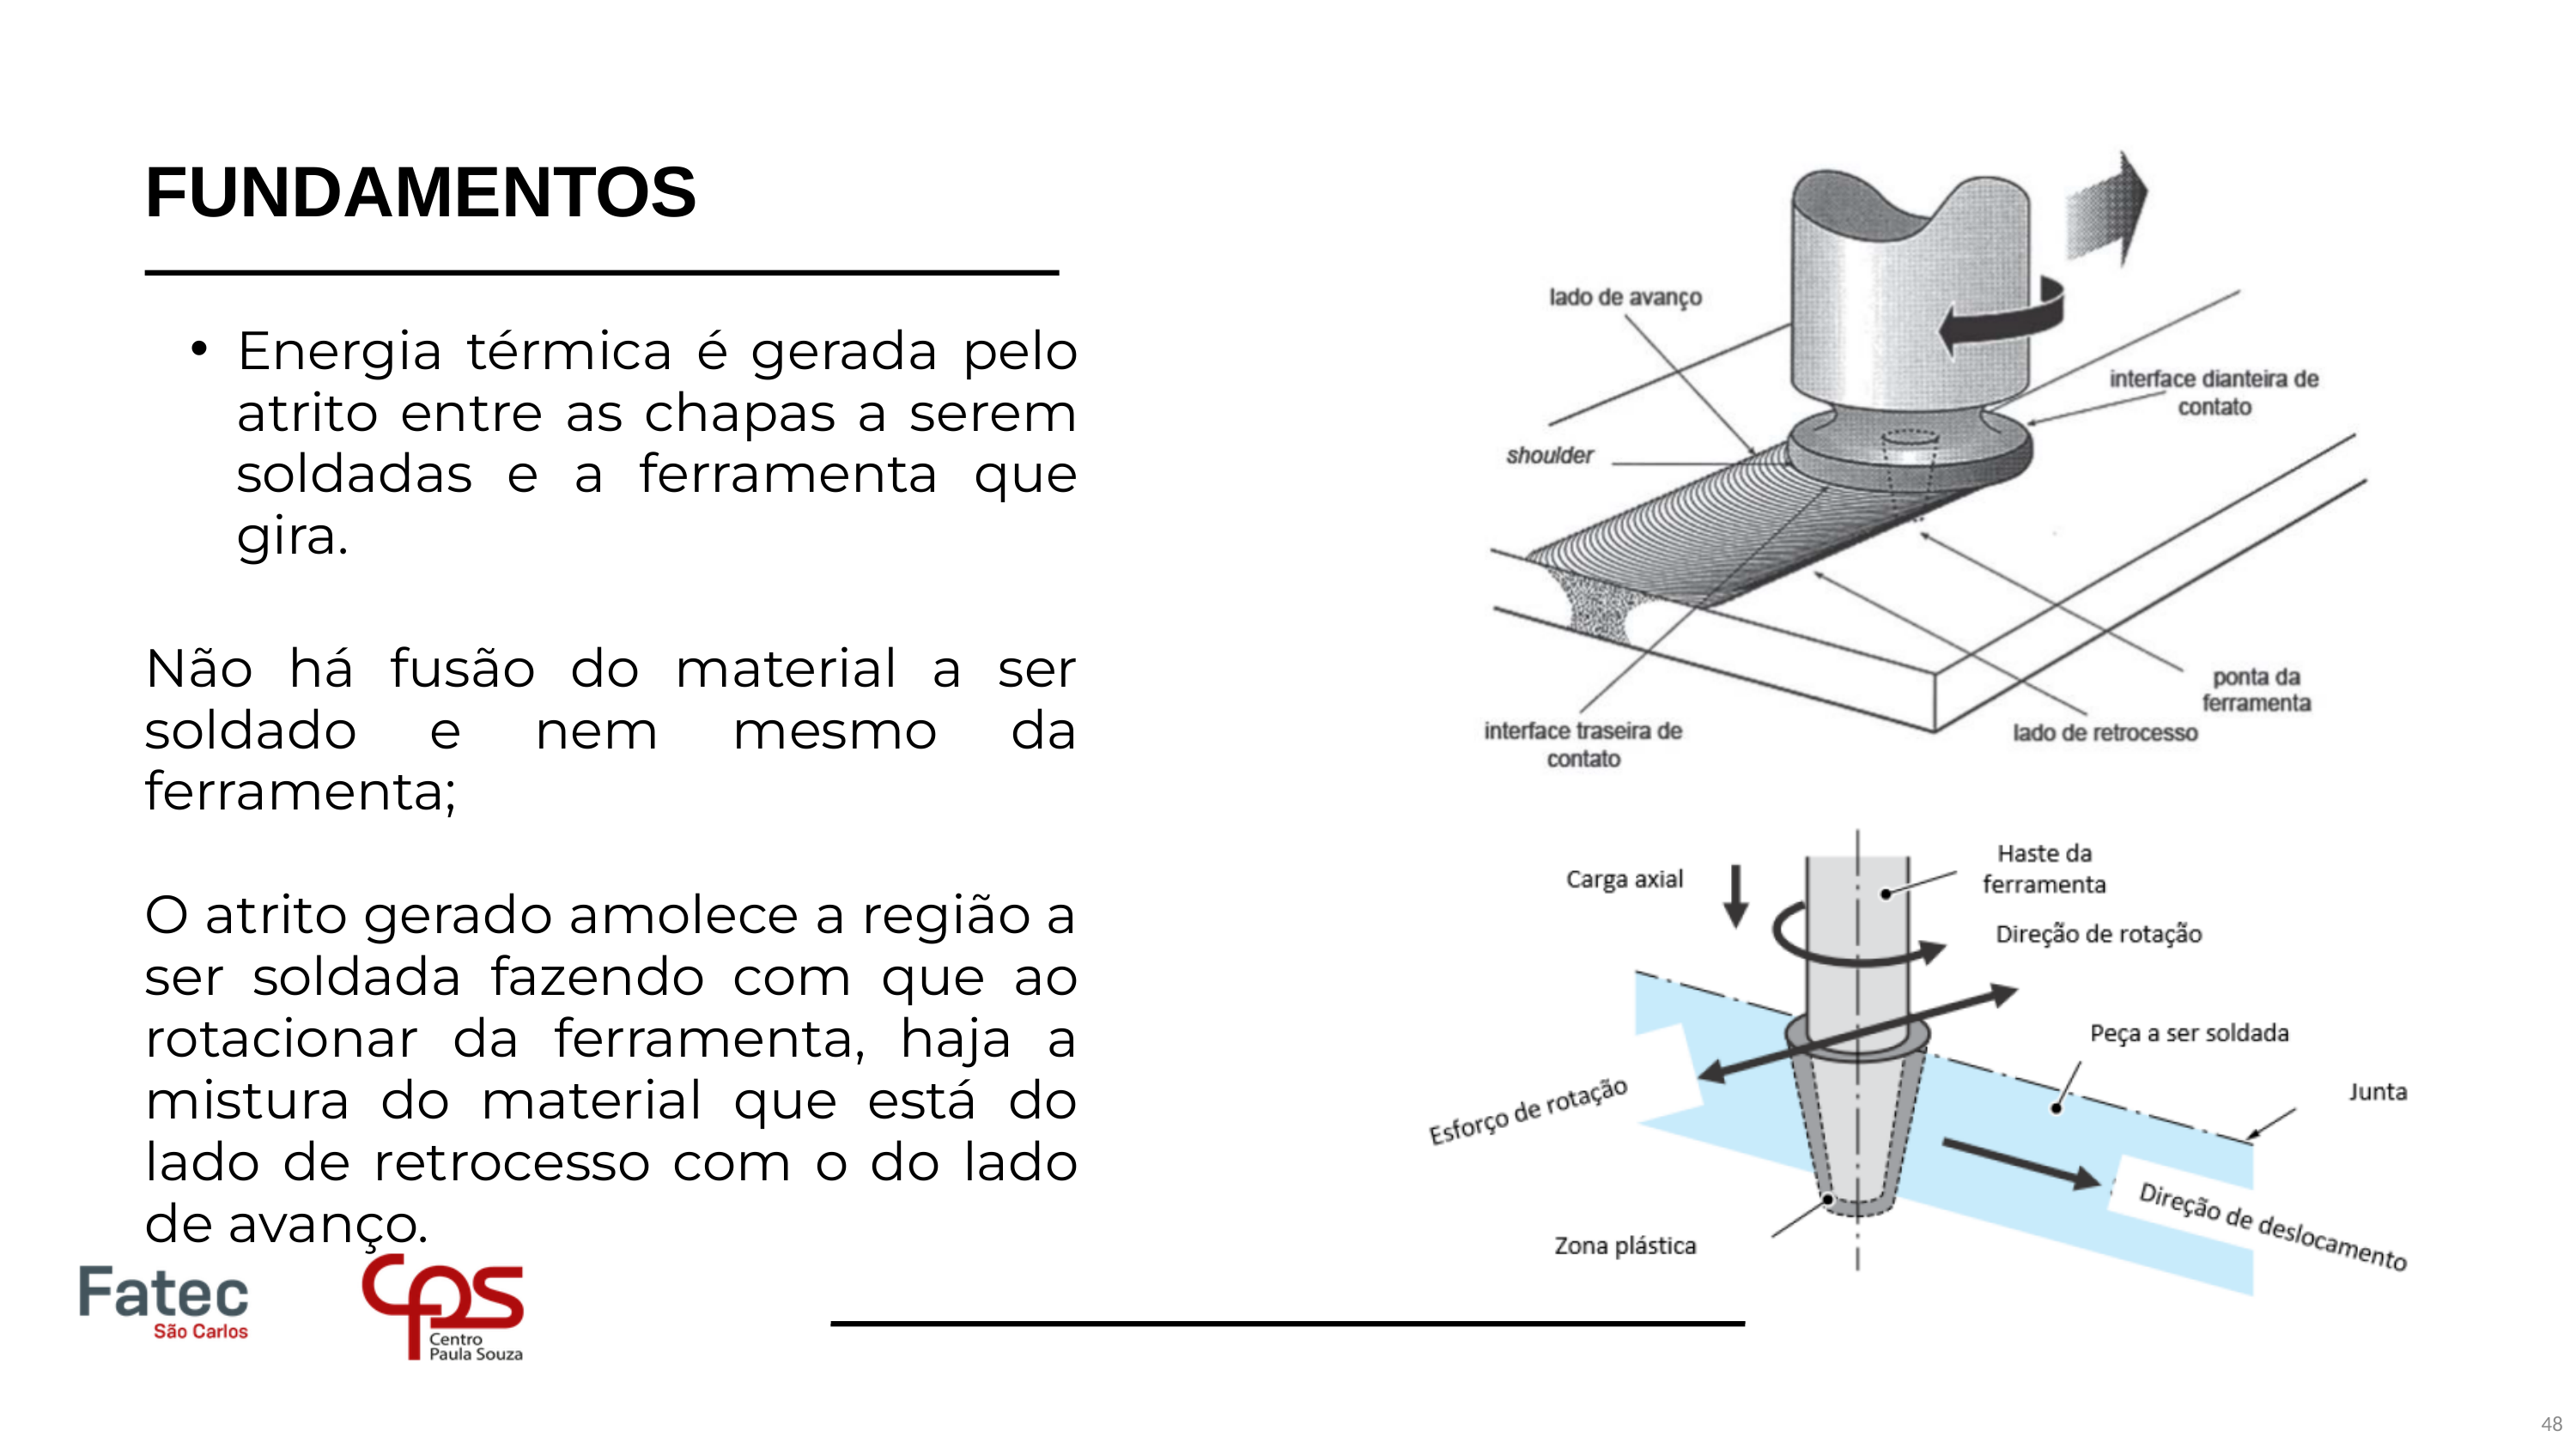

FUNDAMENTOS

Energia térmica é gerada pelo atrito entre as chapas a serem soldadas e a ferramenta que gira.
Não há fusão do material a ser soldado e nem mesmo da ferramenta;

O atrito gerado amolece a região a ser soldada fazendo com que ao rotacionar da ferramenta, haja a mistura do material que está do lado de retrocesso com o do lado de avanço.

48